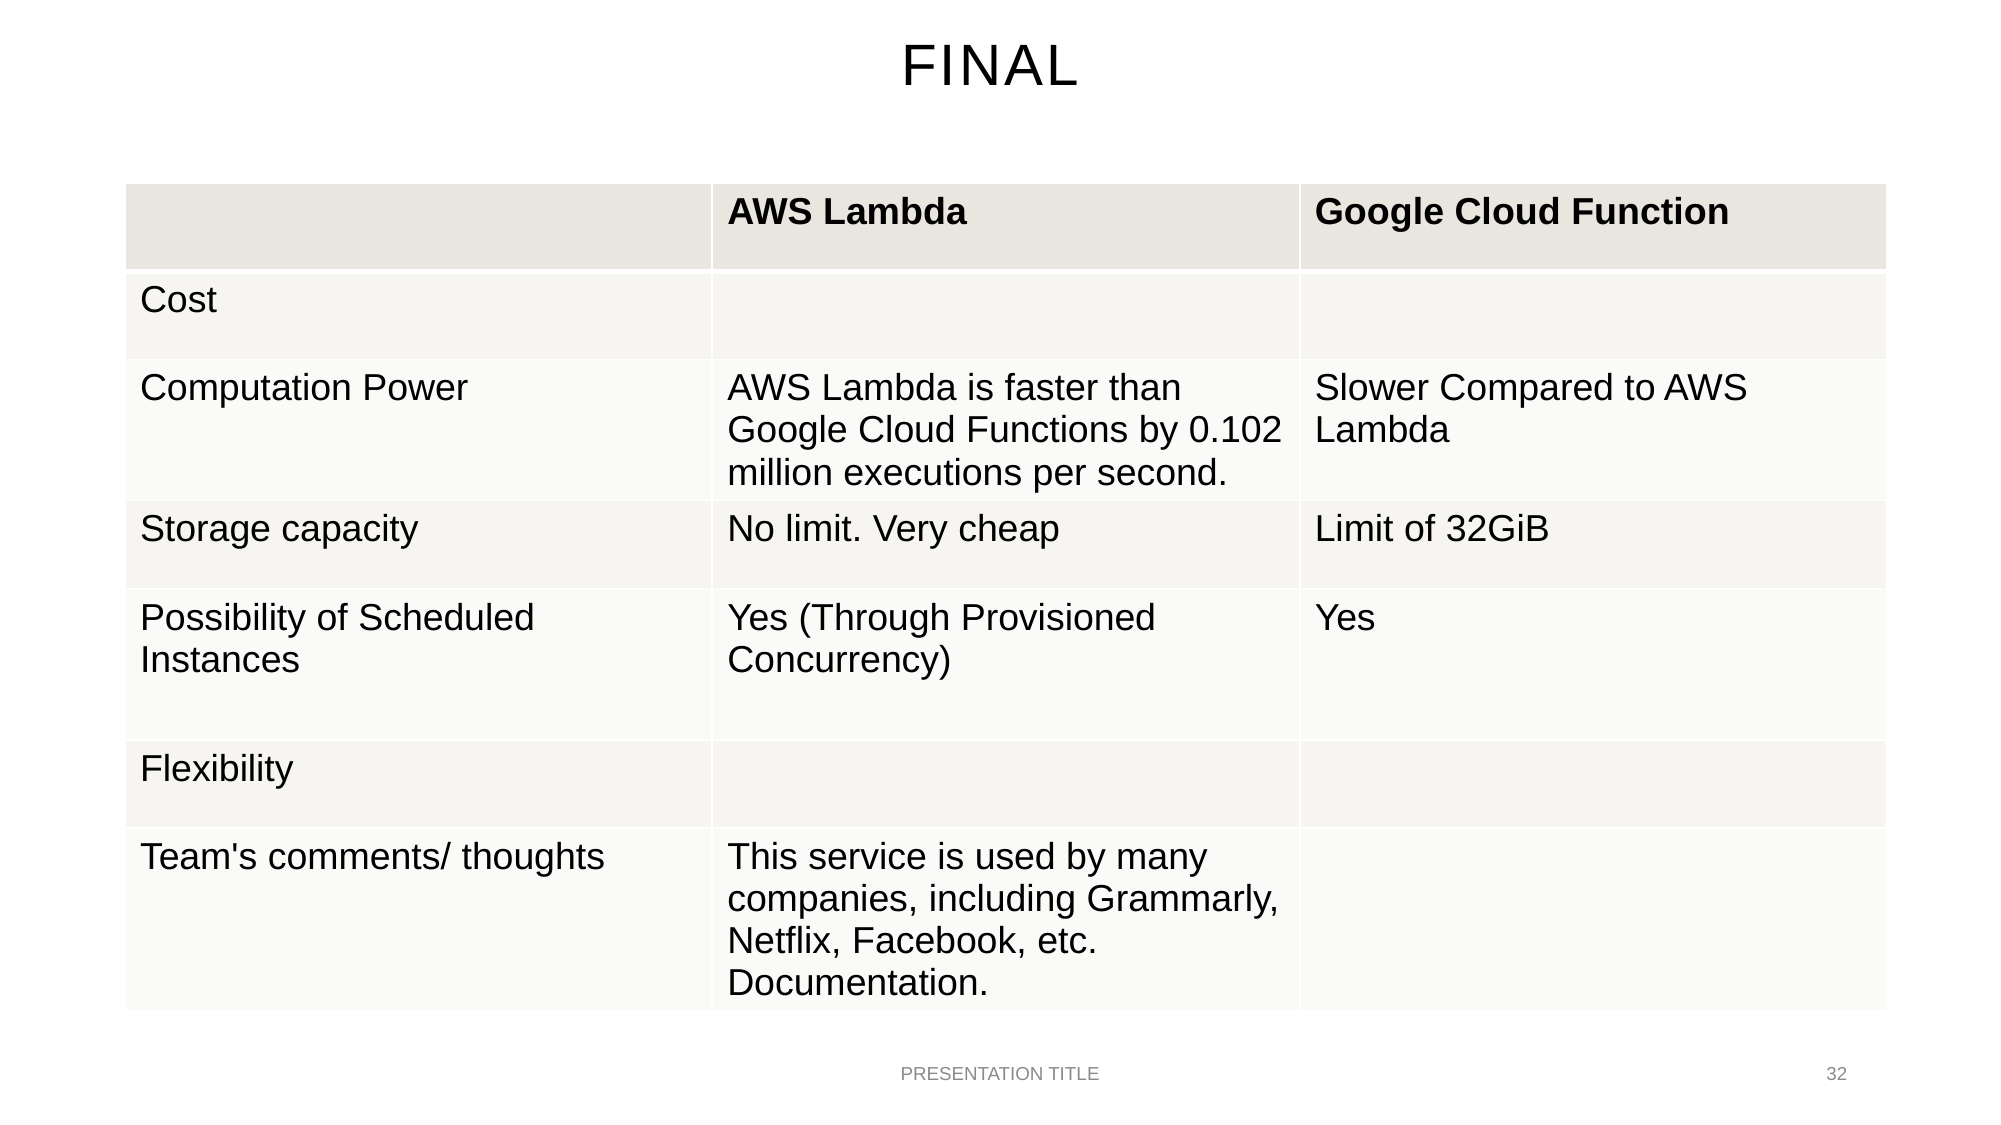

# FINAL
|  | AWS Lambda | Google Cloud Function |
| --- | --- | --- |
| Cost |  |  |
| Computation Power | AWS Lambda is faster than Google Cloud Functions by 0.102 million executions per second. | Slower Compared to AWS Lambda |
| Storage capacity | No limit. Very cheap | Limit of 32GiB |
| Possibility of Scheduled Instances | Yes (Through Provisioned Concurrency) | Yes |
| Flexibility |  |  |
| Team's comments/ thoughts | This service is used by many companies, including Grammarly, Netflix, Facebook, etc. Documentation. |  |
PRESENTATION TITLE
32